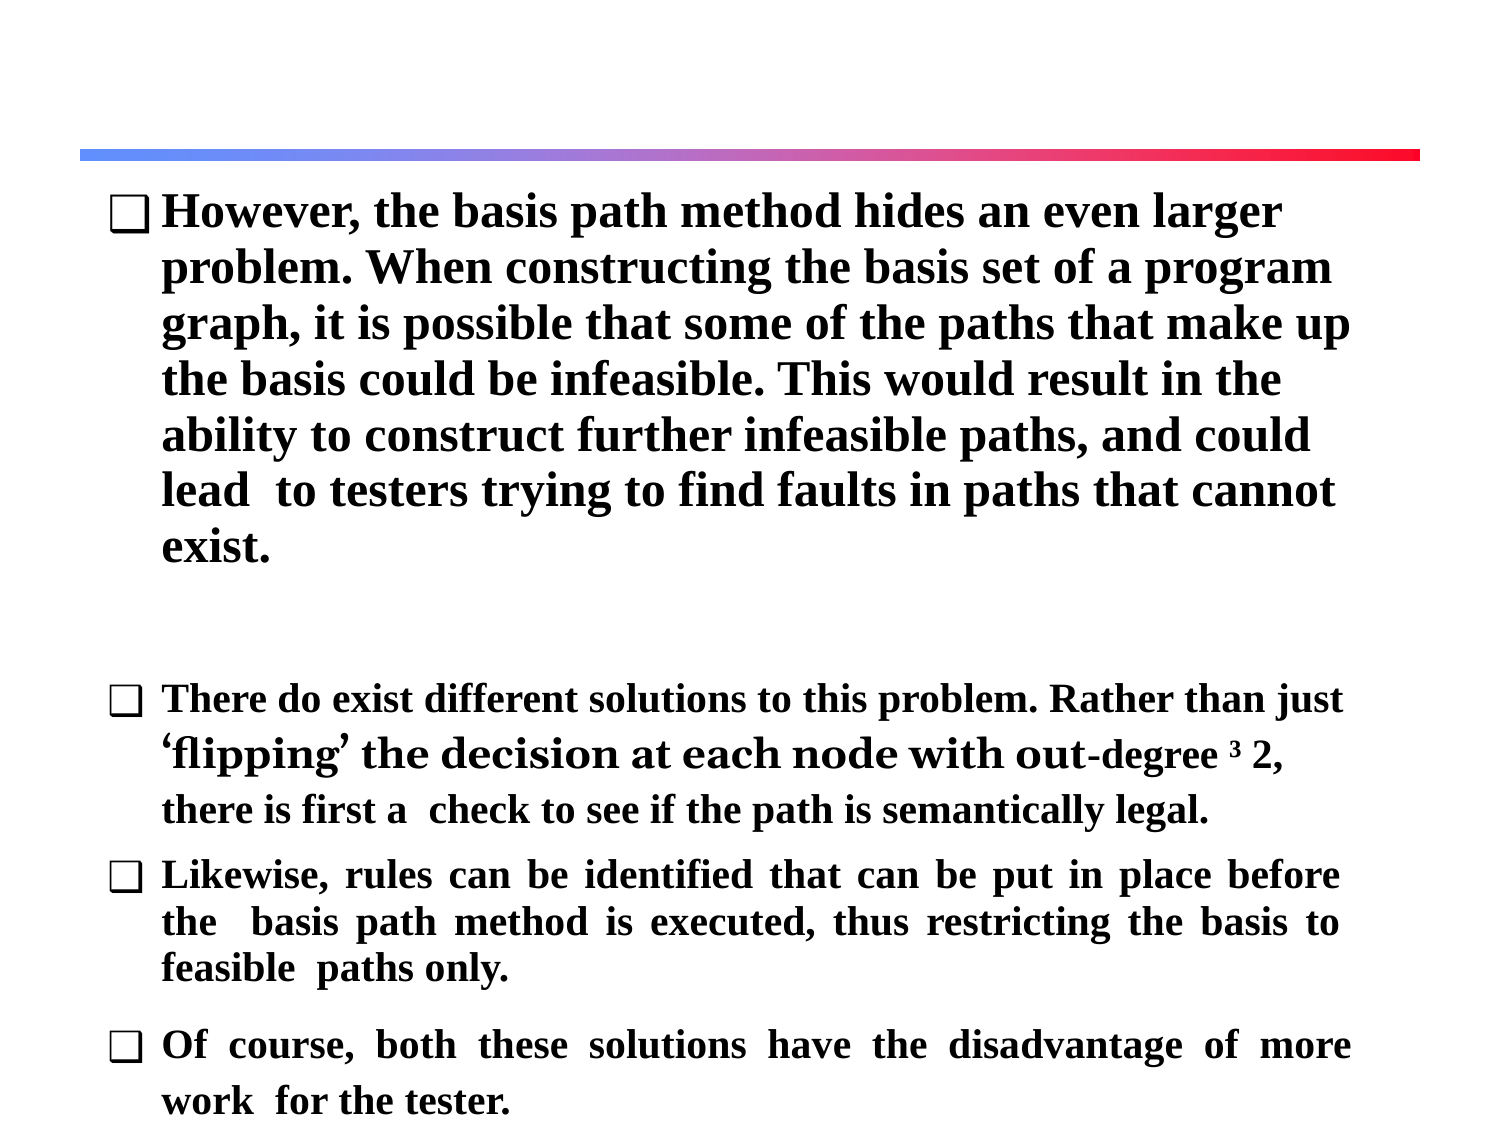

However, the basis path method hides an even larger  problem. When constructing the basis set of a program  graph, it is possible that some of the paths that make up  the basis could be infeasible. This would result in the  ability to construct further infeasible paths, and could lead  to testers trying to find faults in paths that cannot exist.

There do exist different solutions to this problem. Rather than just  ‘flipping’ the decision at each node with out-degree ³ 2, there is first a  check to see if the path is semantically legal.
Likewise, rules can be identified that can be put in place before the  basis path method is executed, thus restricting the basis to feasible  paths only.
Of course, both these solutions have the disadvantage of more work  for the tester.